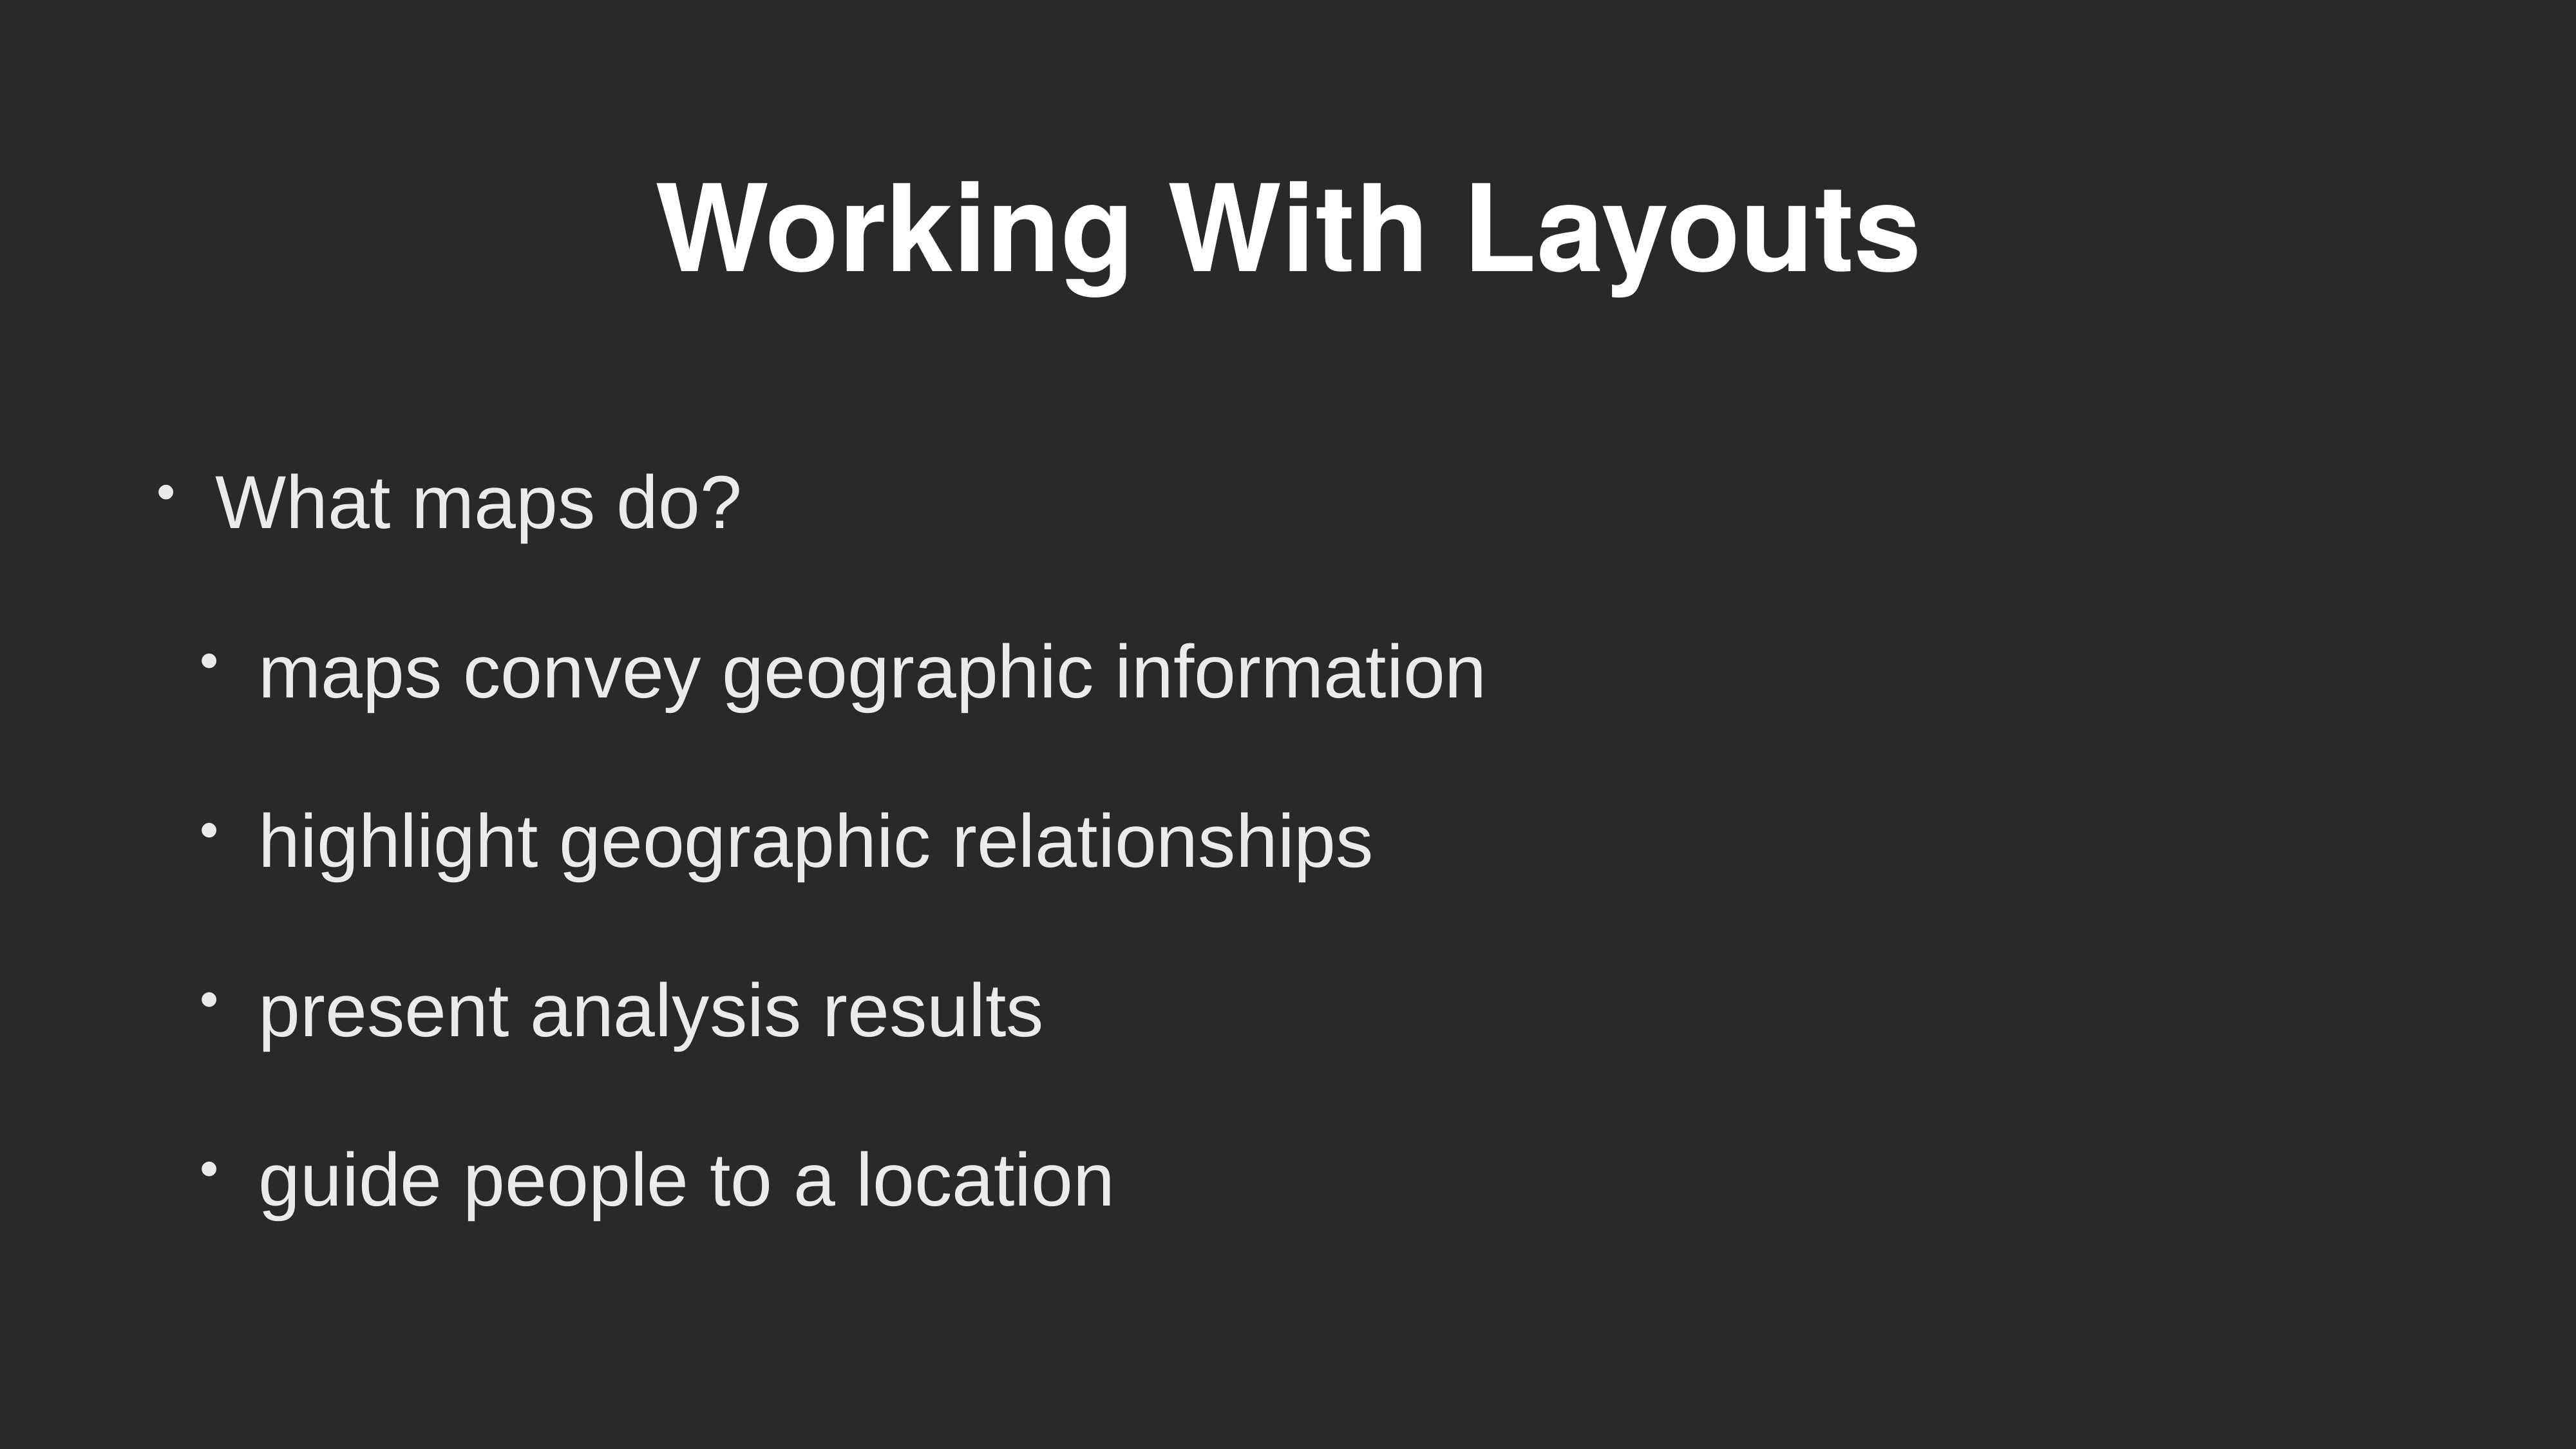

# Working With Layouts
What maps do?
maps convey geographic information
highlight geographic relationships
present analysis results
guide people to a location